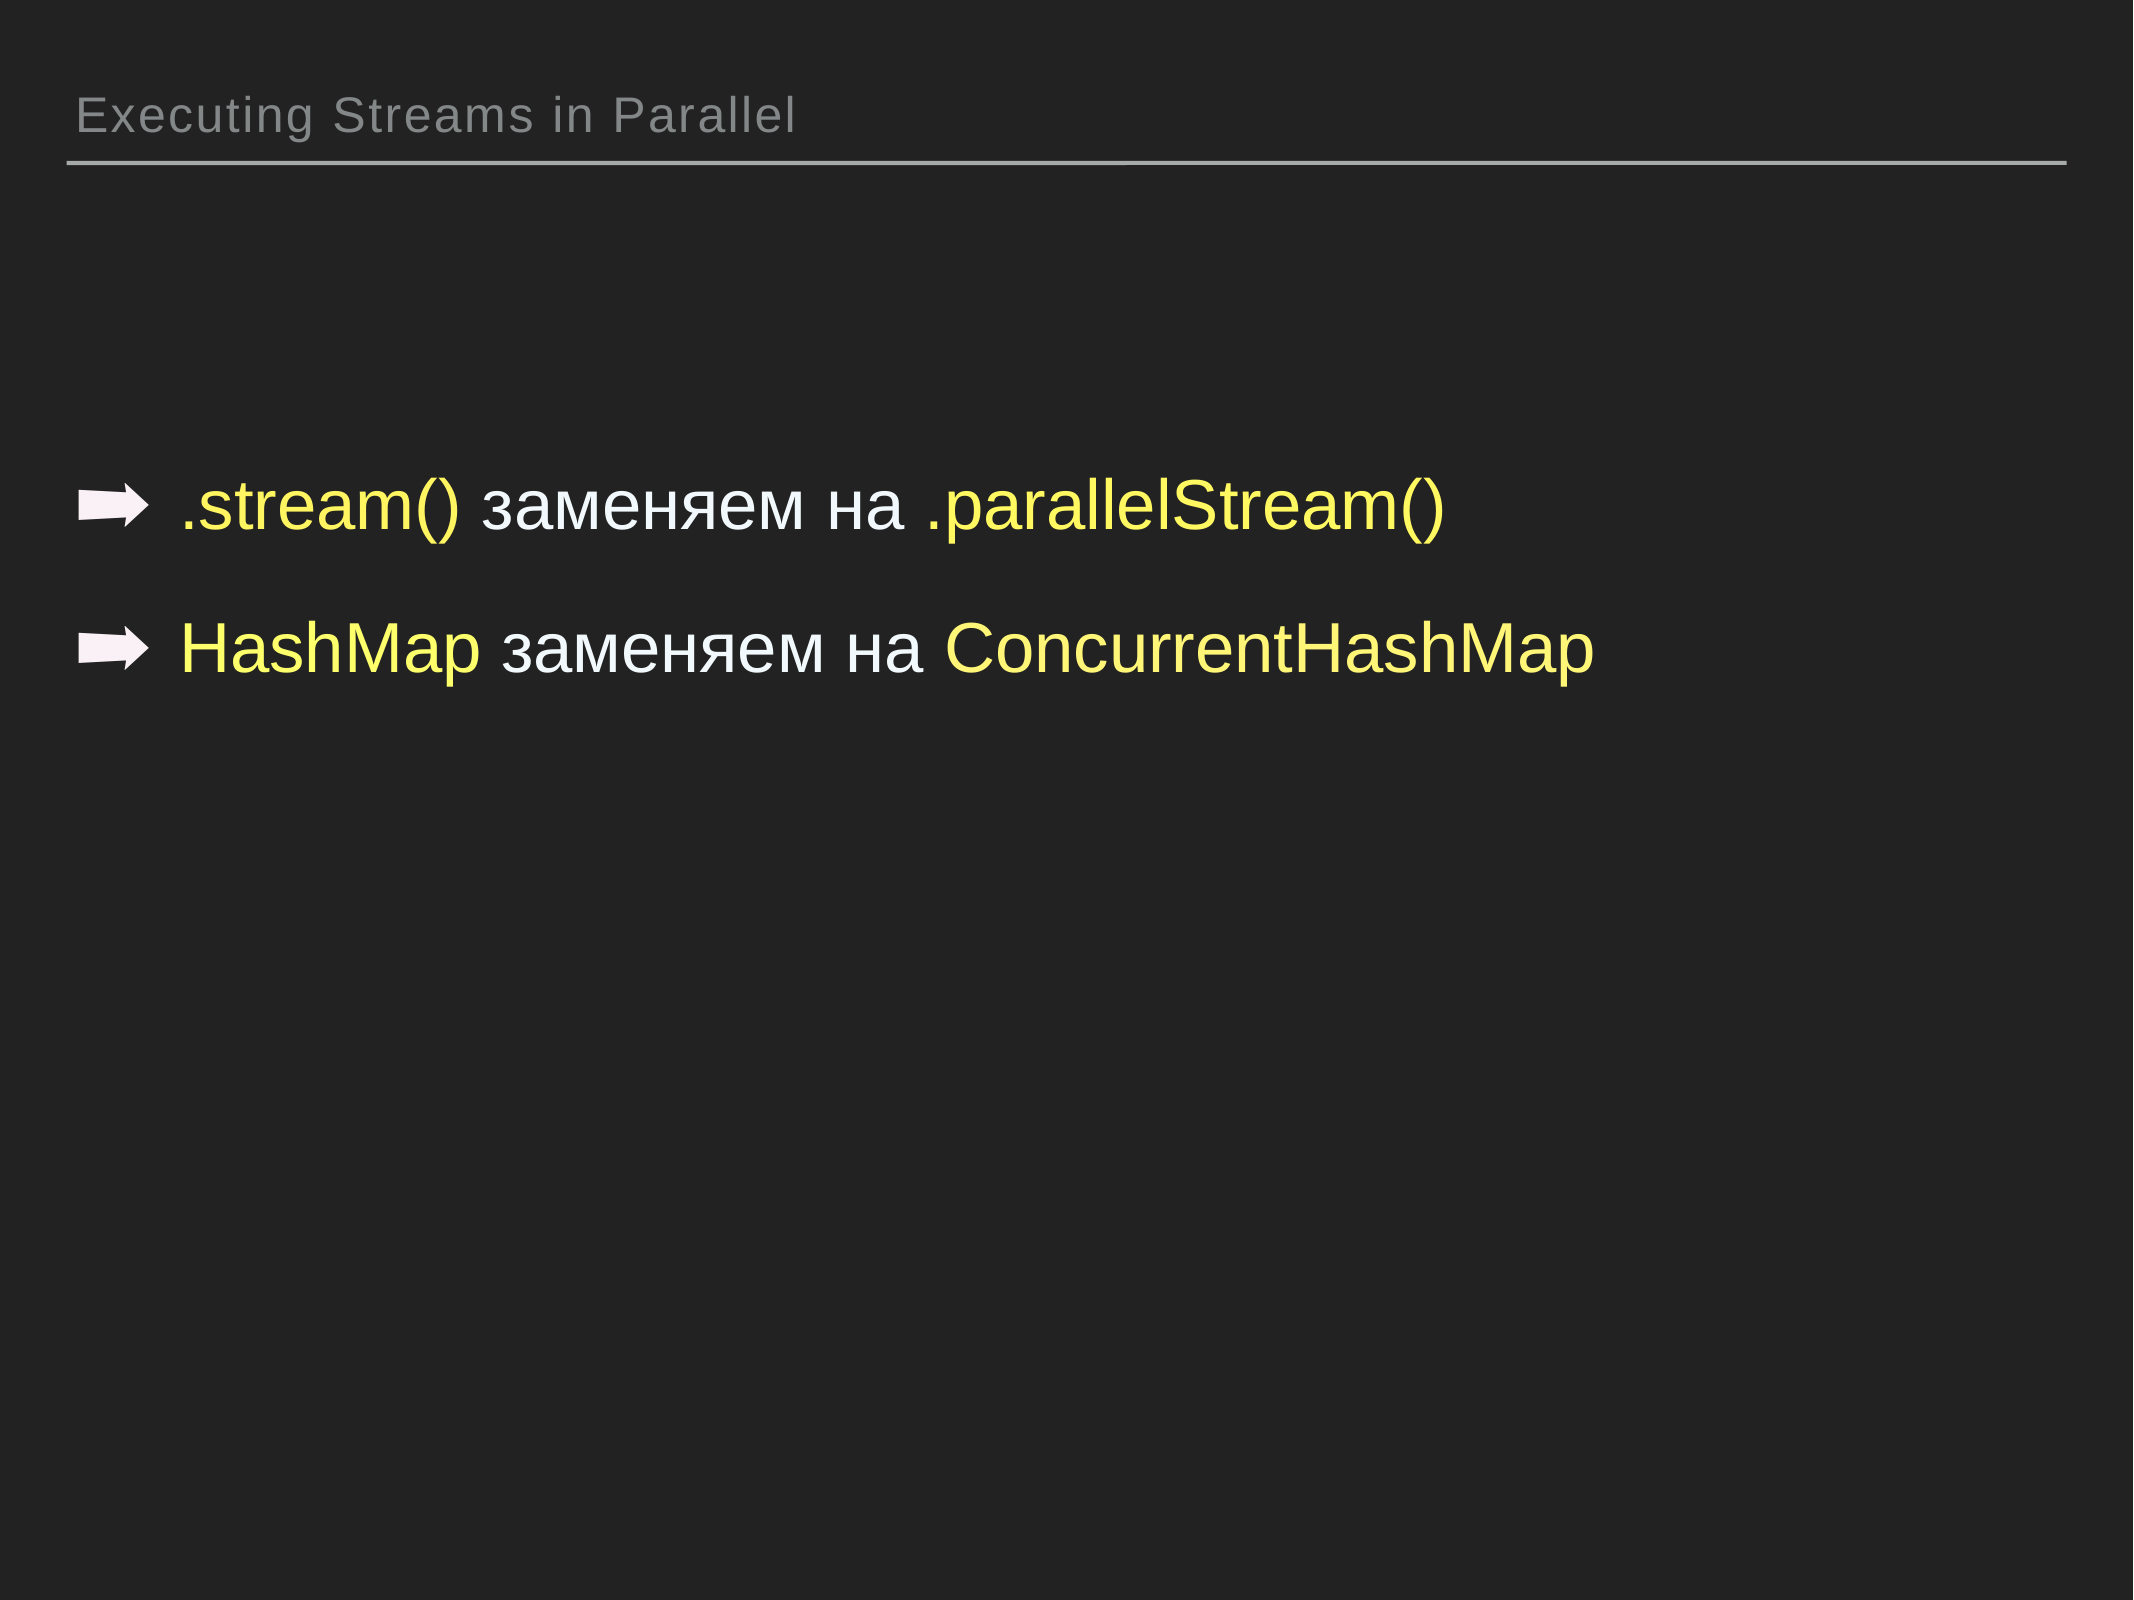

Executing Streams in Parallel
.stream() заменяем на .parallelStream()
HashMap заменяем на ConcurrentHashMap